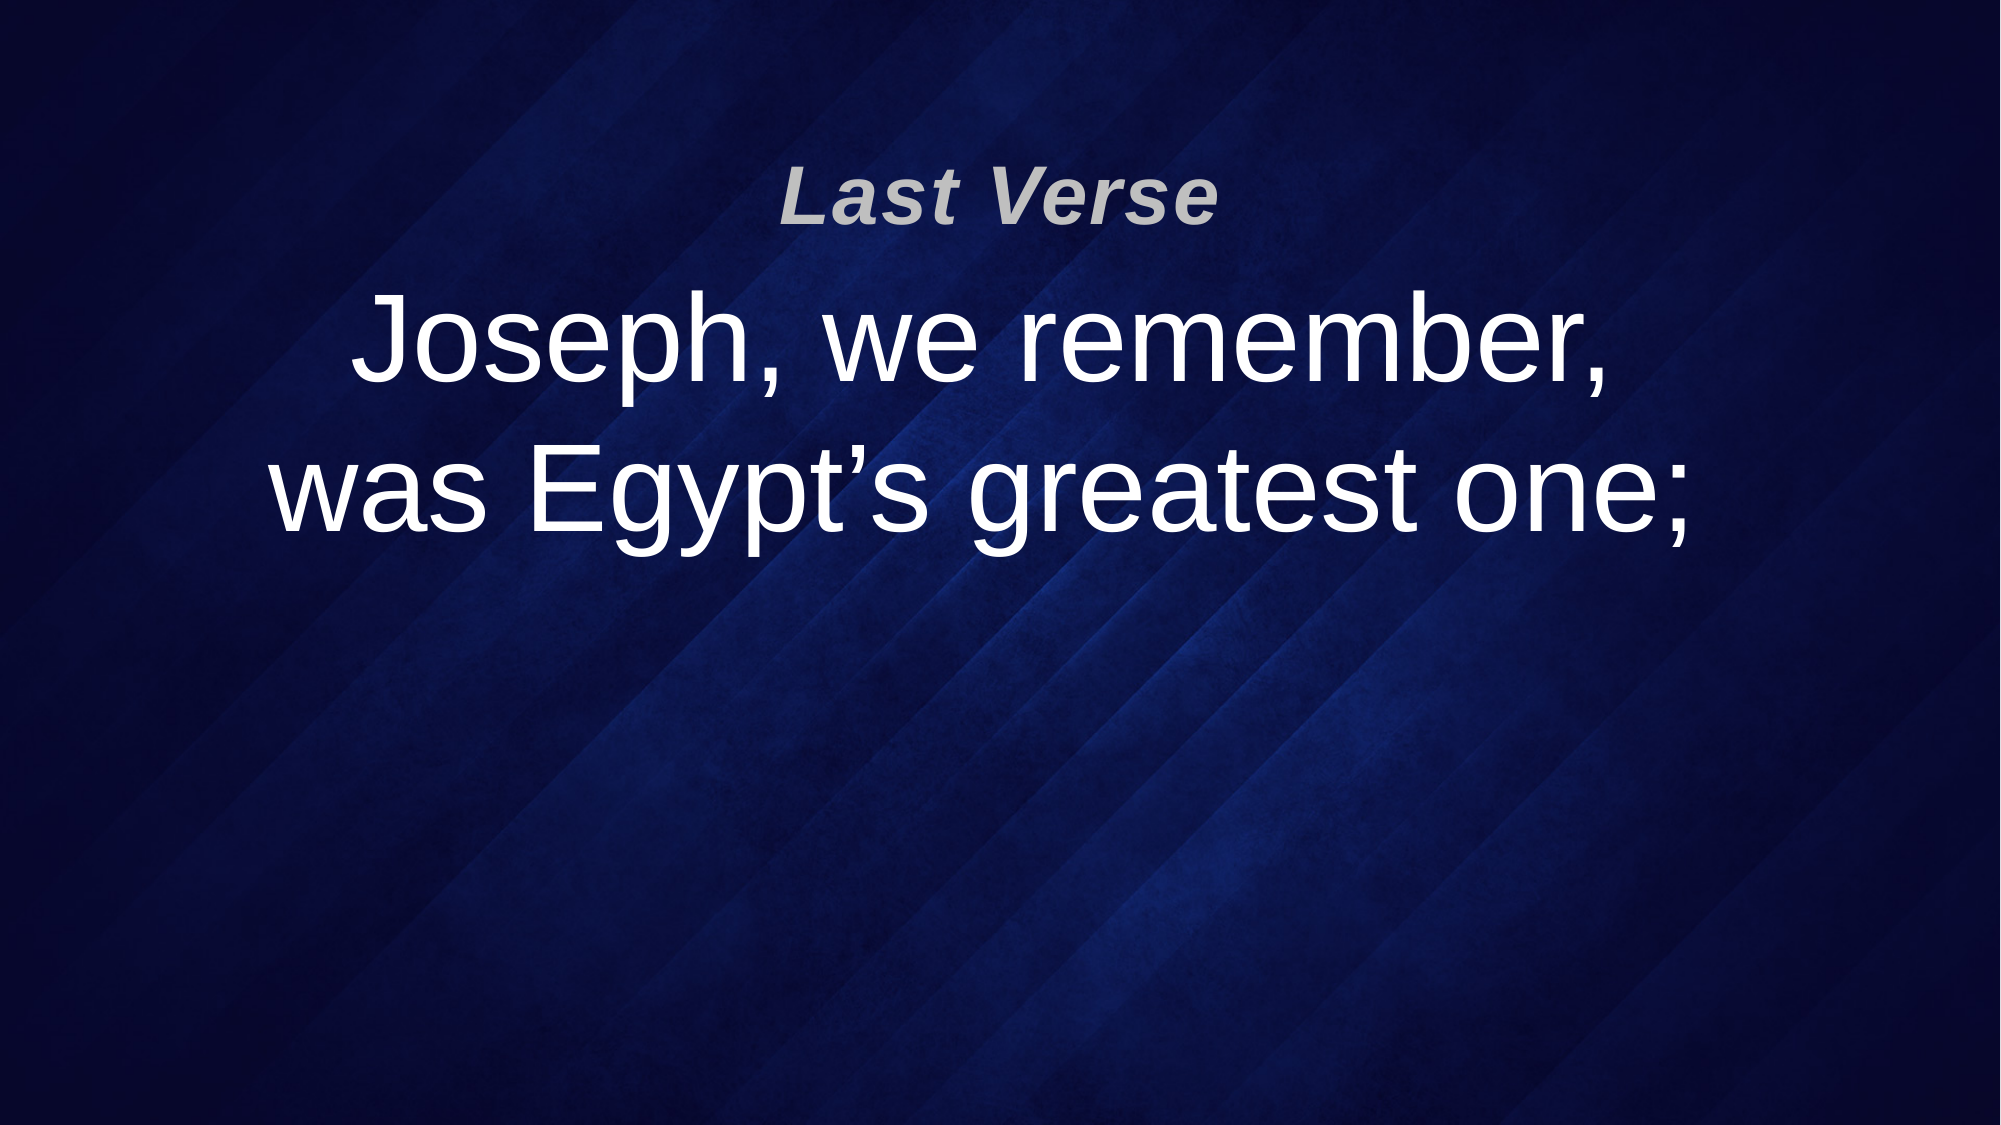

Last Verse
# Joseph, we remember, was Egypt’s greatest one;